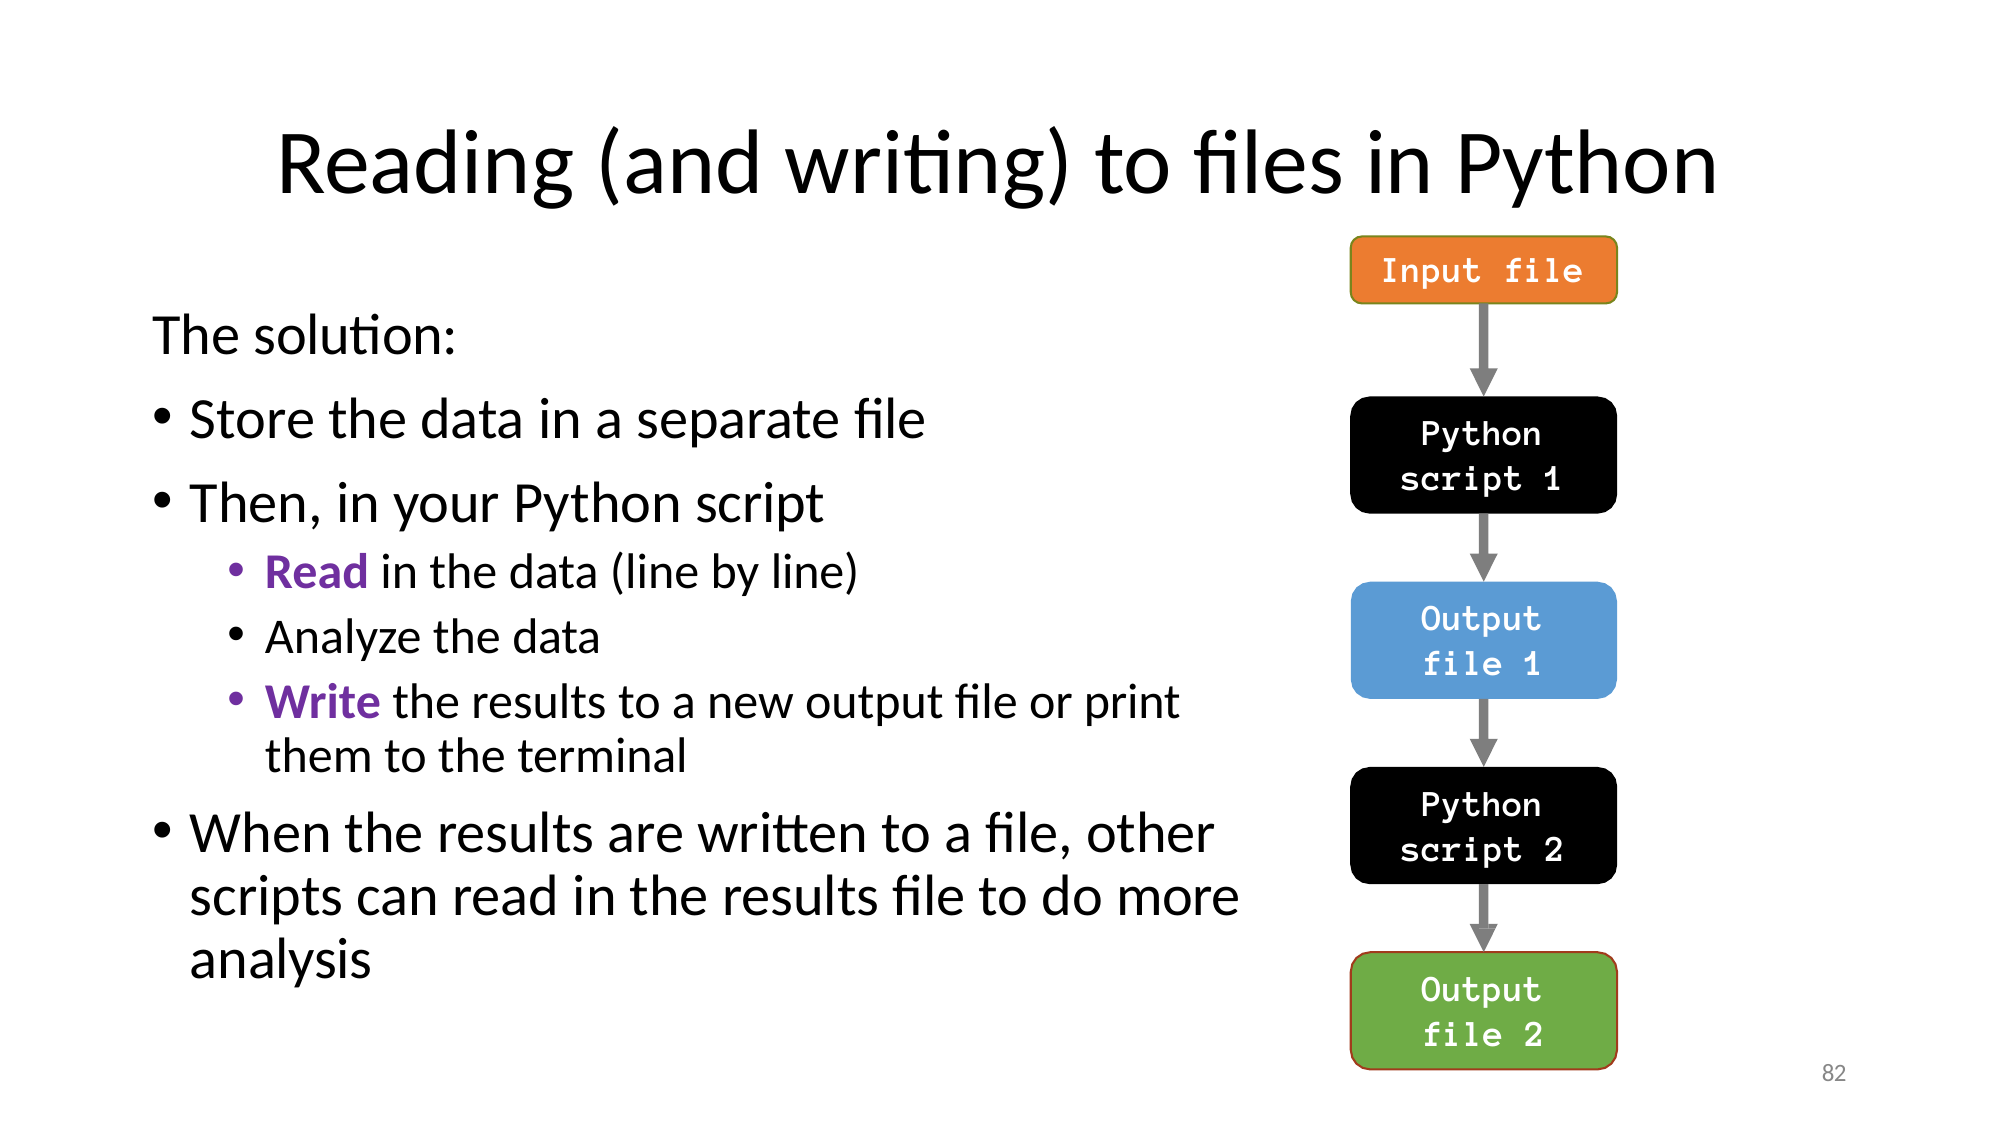

# Reading (and writing) to files in Python

Input file
The solution:
Store the data in a separate file
Then, in your Python script
Read in the data (line by line)
Analyze the data
Write the results to a new output file or print them to the terminal
When the results are written to a file, other scripts can read in the results file to do more analysis

Python script 1

Output file 1
Python script 2

Output file 2
82